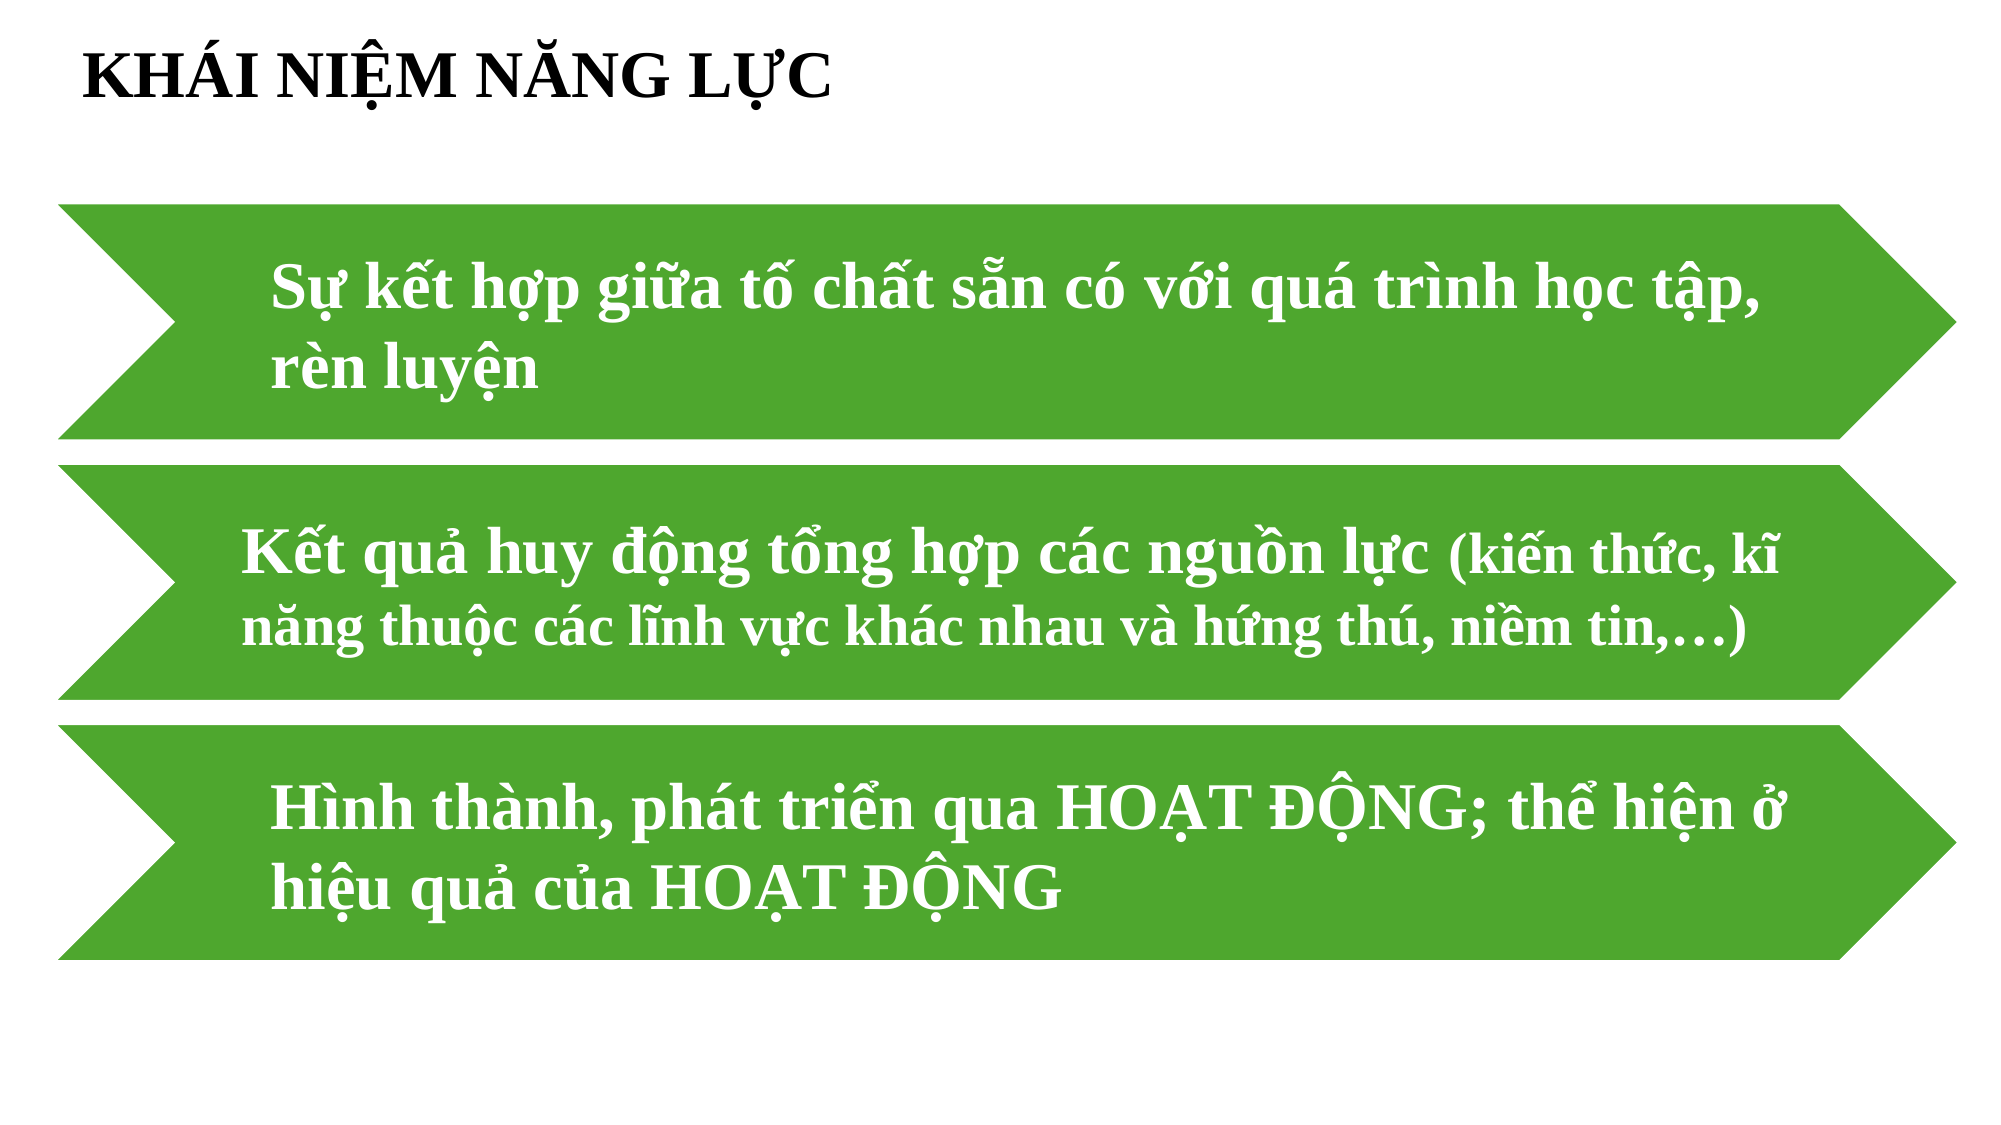

KHÁI NIỆM NĂNG LỰC

Sự kết hợp giữa tố chất sẵn có với quá trình học tập, rèn luyện

Kết quả huy động tổng hợp các nguồn lực (kiến thức, kĩ năng thuộc các lĩnh vực khác nhau và hứng thú, niềm tin,…)

Hình thành, phát triển qua HOẠT ĐỘNG; thể hiện ở hiệu quả của HOẠT ĐỘNG